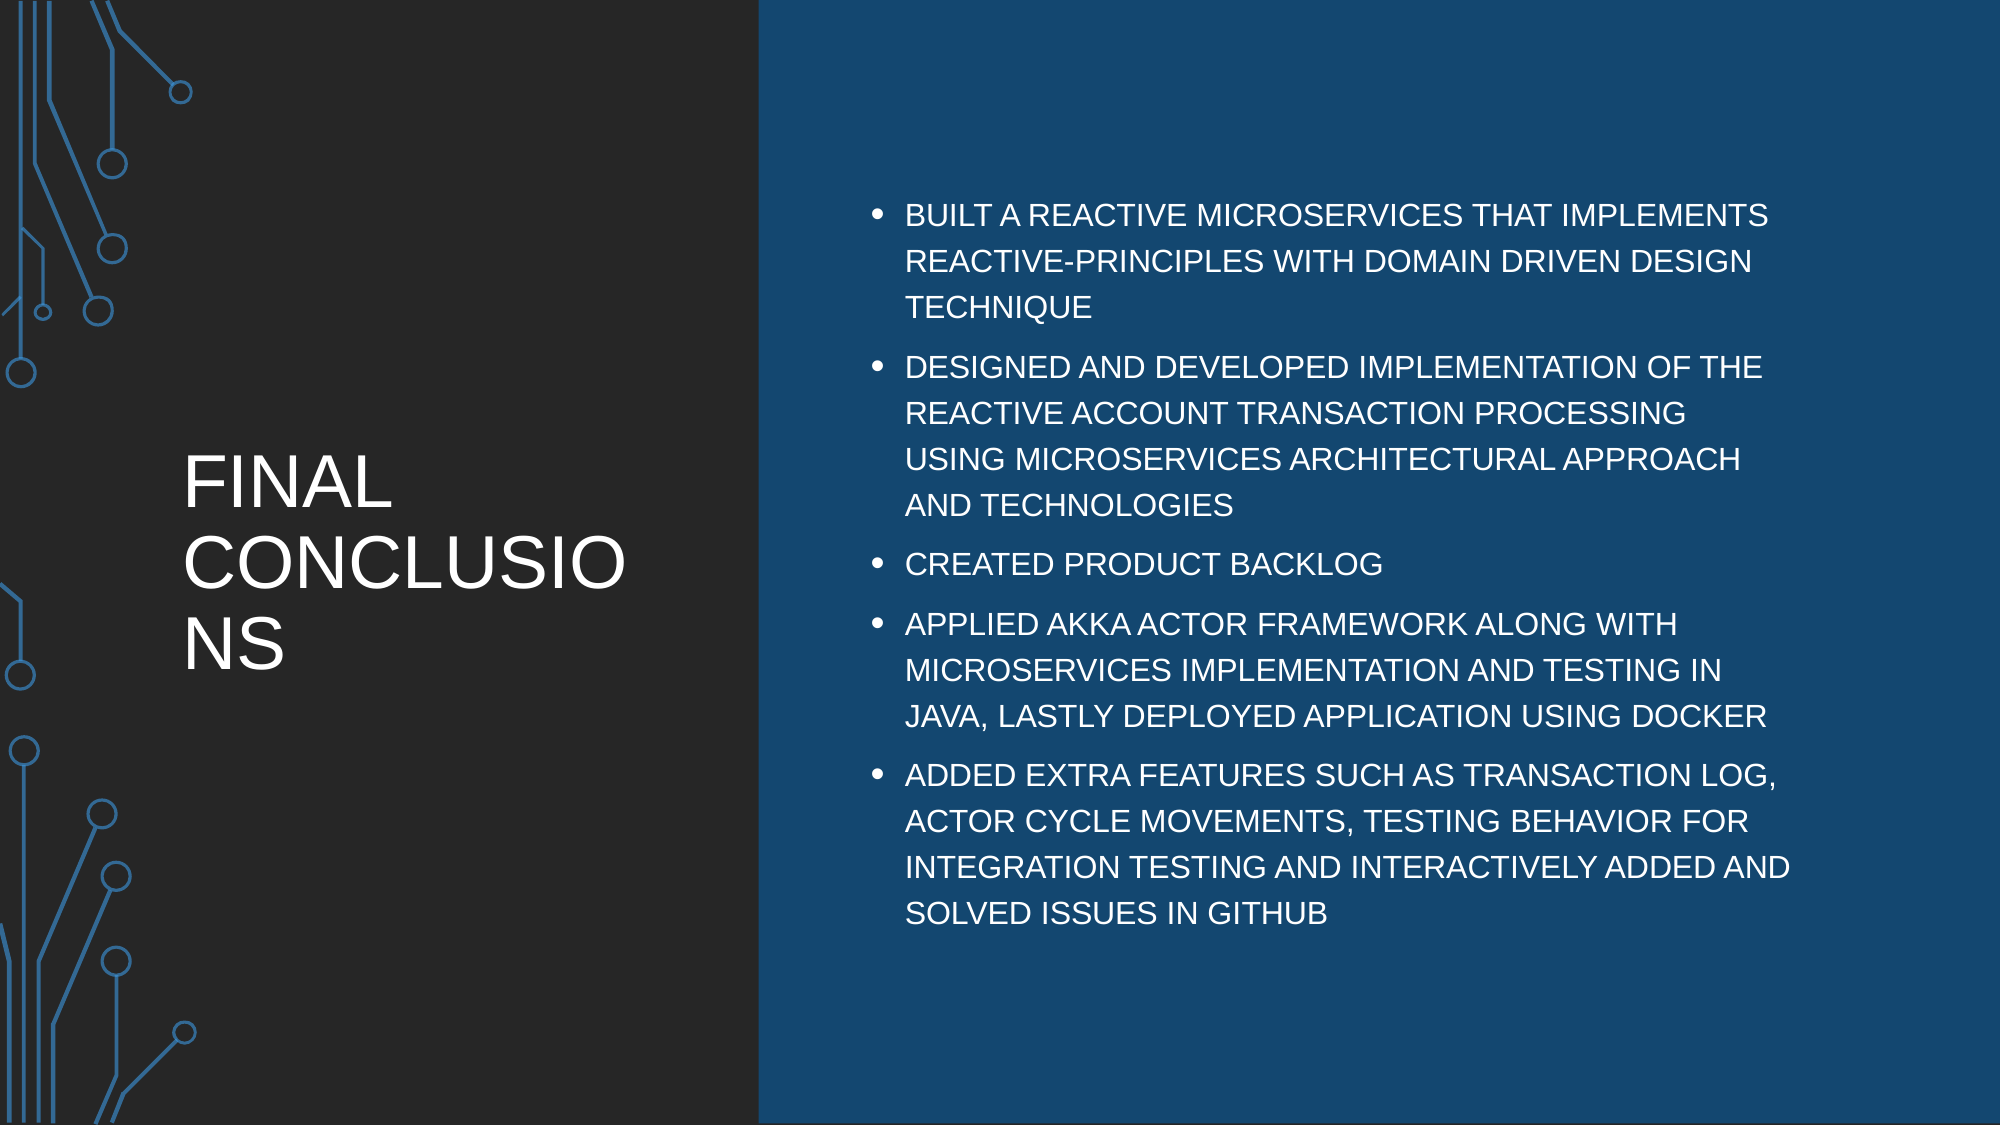

# Final conclusions
BUILT A REACTIVE MICROSERVICES THAT IMPLEMENTS REACTIVE-PRINCIPLES WITH DOMAIN DRIVEN DESIGN TECHNIQUE
DESIGNED AND DEVELOPED IMPLEMENTATION OF THE REACTIVE ACCOUNT TRANSACTION PROCESSING USING MICROSERVICES ARCHITECTURAL APPROACH AND TECHNOLOGIES
CREATED PRODUCT BACKLOG
APPLIED AKKA ACTOR FRAMEWORK ALONG WITH MICROSERVICES IMPLEMENTATION AND TESTING IN JAVA, LASTLY DEPLOYED APPLICATION USING DOCKER
ADDED EXTRA FEATURES SUCH AS TRANSACTION LOG, ACTOR CYCLE MOVEMENTS, TESTING BEHAVIOR FOR INTEGRATION TESTING AND INTERACTIVELY ADDED AND SOLVED ISSUES IN GITHUB